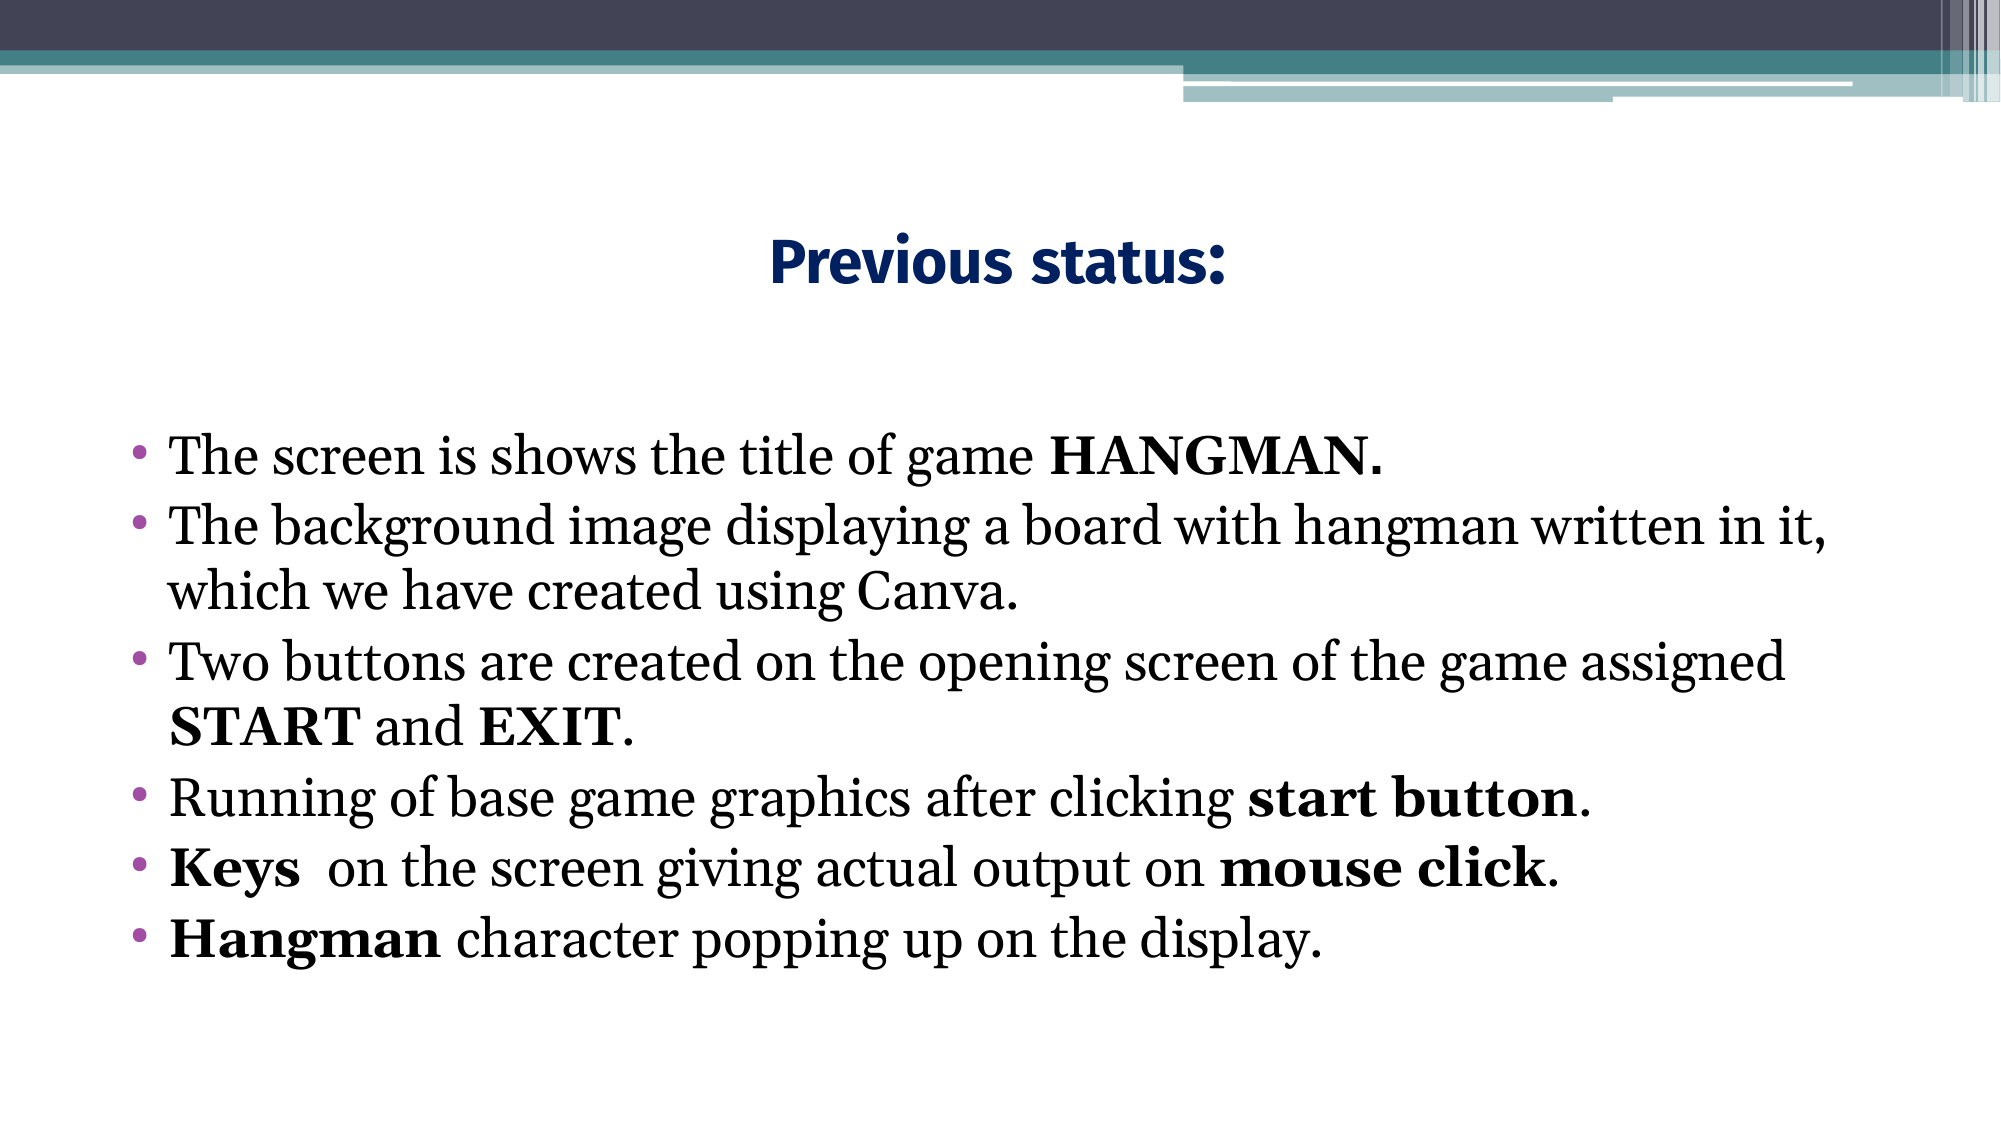

# Previous status:
The screen is shows the title of game HANGMAN.
The background image displaying a board with hangman written in it, which we have created using Canva.
Two buttons are created on the opening screen of the game assigned START and EXIT.
Running of base game graphics after clicking start button.
Keys  on the screen giving actual output on mouse click.
Hangman character popping up on the display.